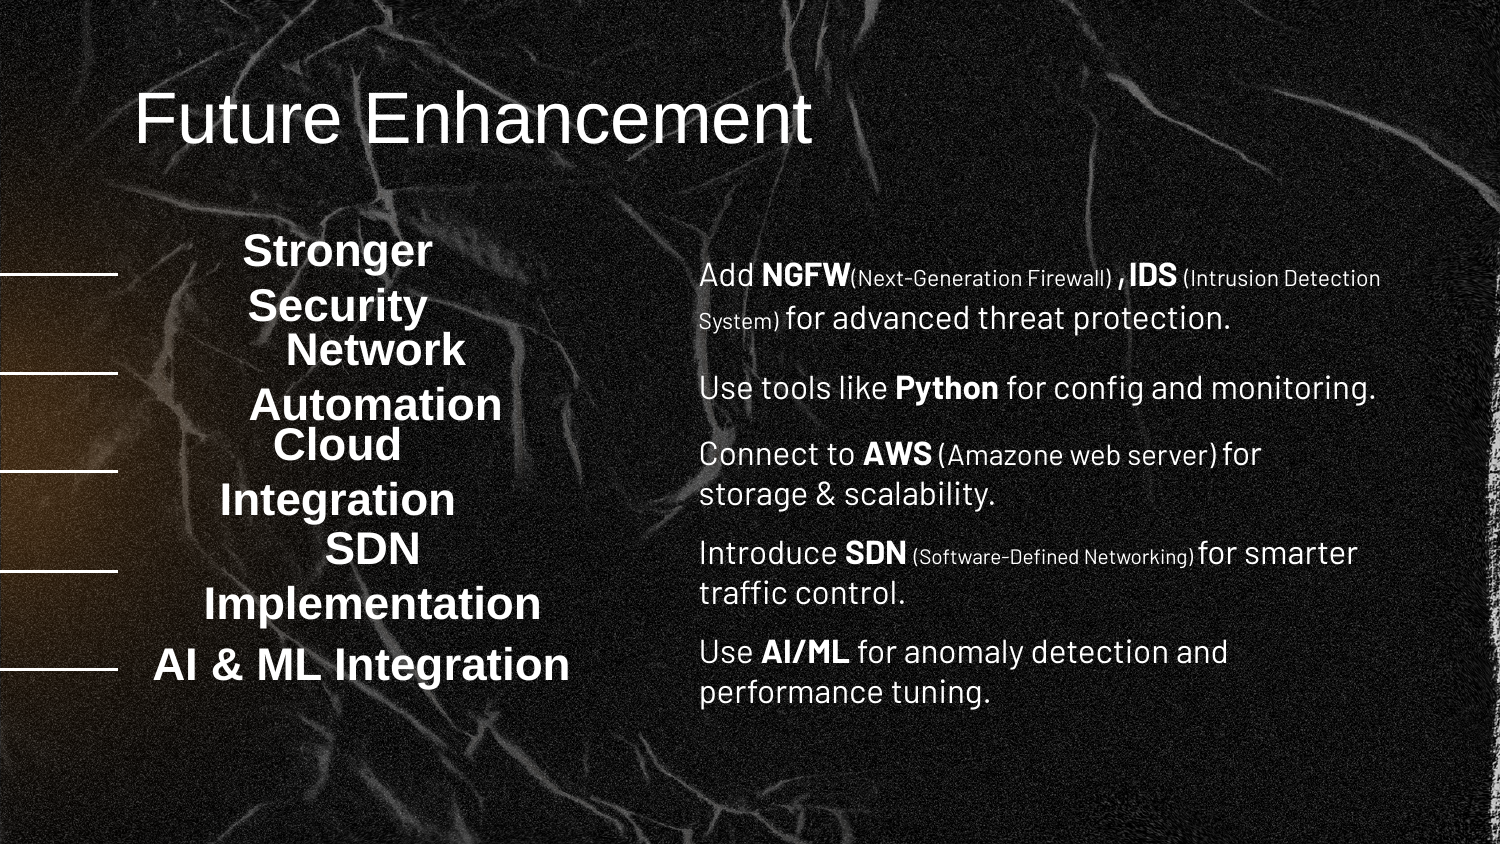

# Future Enhancement
Stronger Security
Add NGFW(Next-Generation Firewall) ,IDS (Intrusion Detection System) for advanced threat protection.
Network Automation
Use tools like Python for config and monitoring.
Cloud Integration
Connect to AWS (Amazone web server) for storage & scalability.
Introduce SDN (Software-Defined Networking) for smarter traffic control.
SDN Implementation
AI & ML Integration
Use AI/ML for anomaly detection and performance tuning.